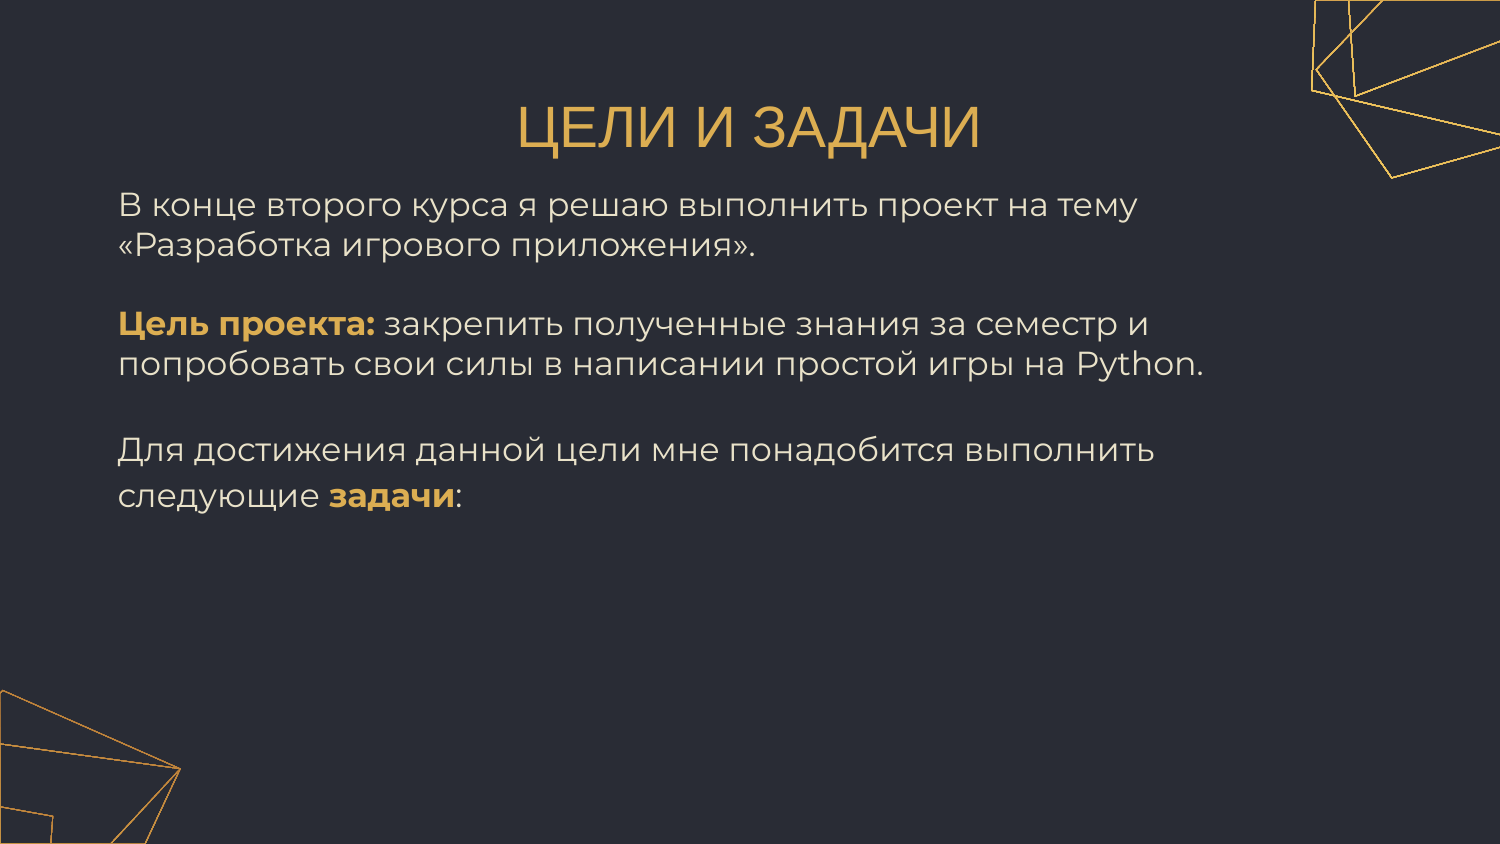

# ЦЕЛИ И ЗАДАЧИ
В конце второго курса я решаю выполнить проект на тему «Разработка игрового приложения».

Цель проекта: закрепить полученные знания за семестр и попробовать свои силы в написании простой игры на Python.

Для достижения данной цели мне понадобится выполнить следующие задачи: